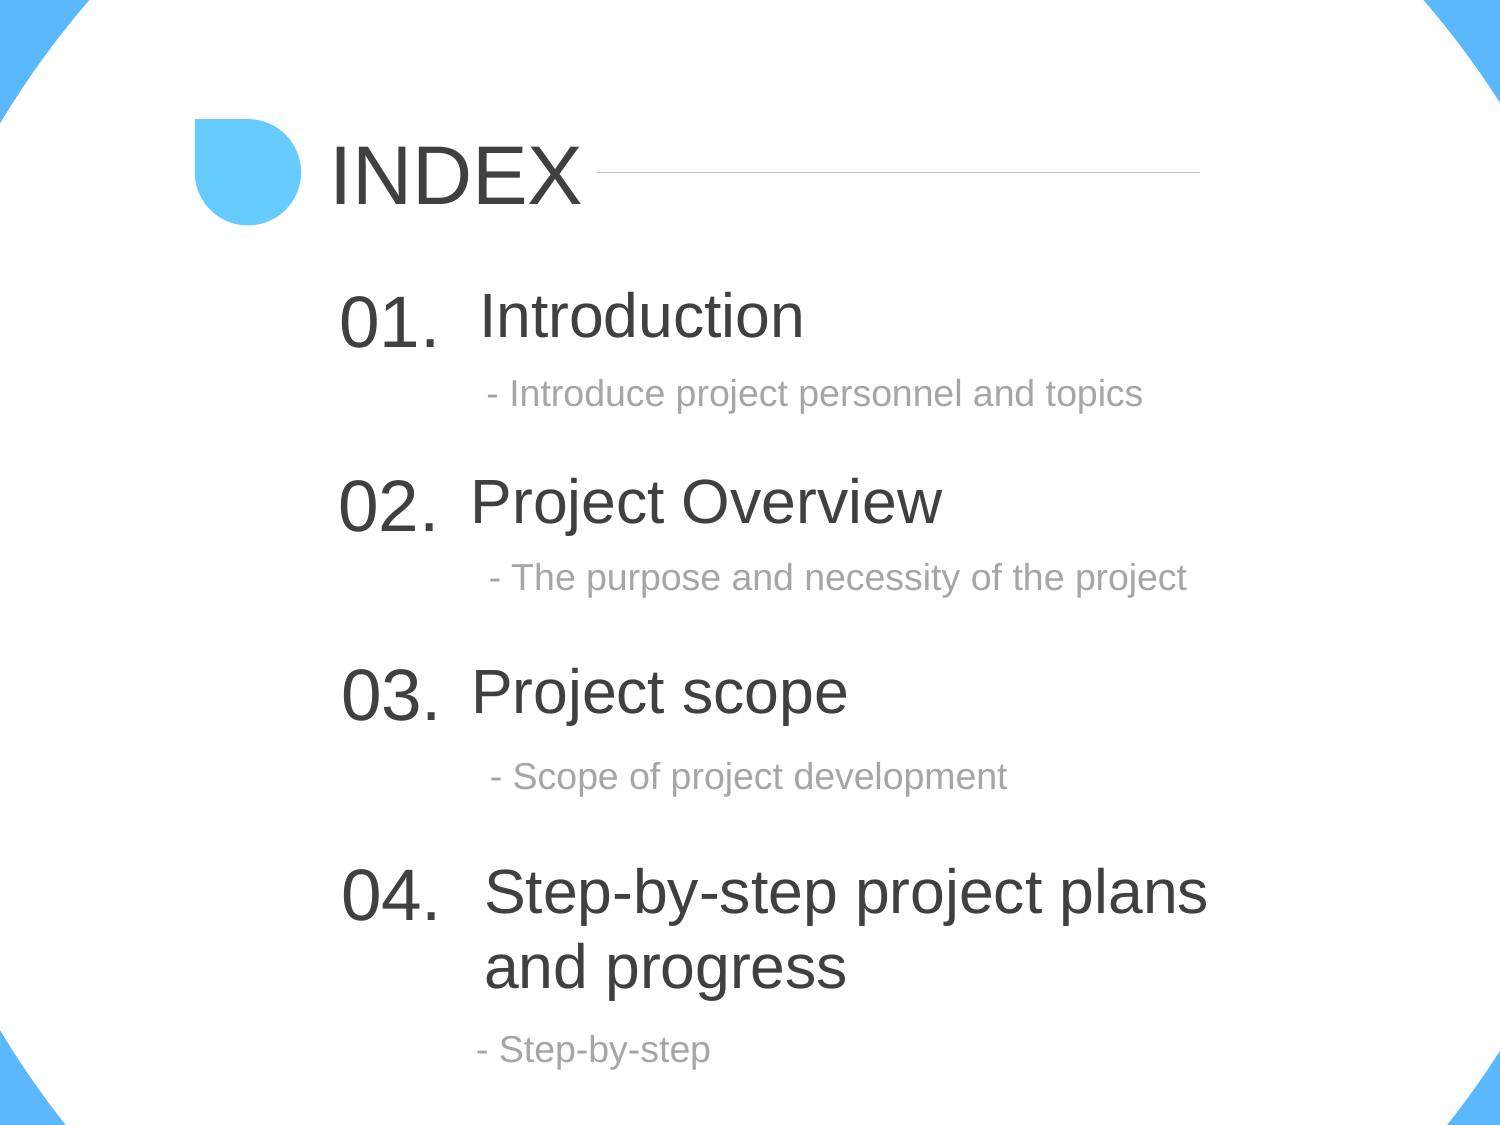

INDEX

01.
Introduction
- Introduce project personnel and topics
02.
Project Overview
- The purpose and necessity of the project
03.
Project scope
- Scope of project development
04.
Step-by-step project plans
and progress
- Step-by-step